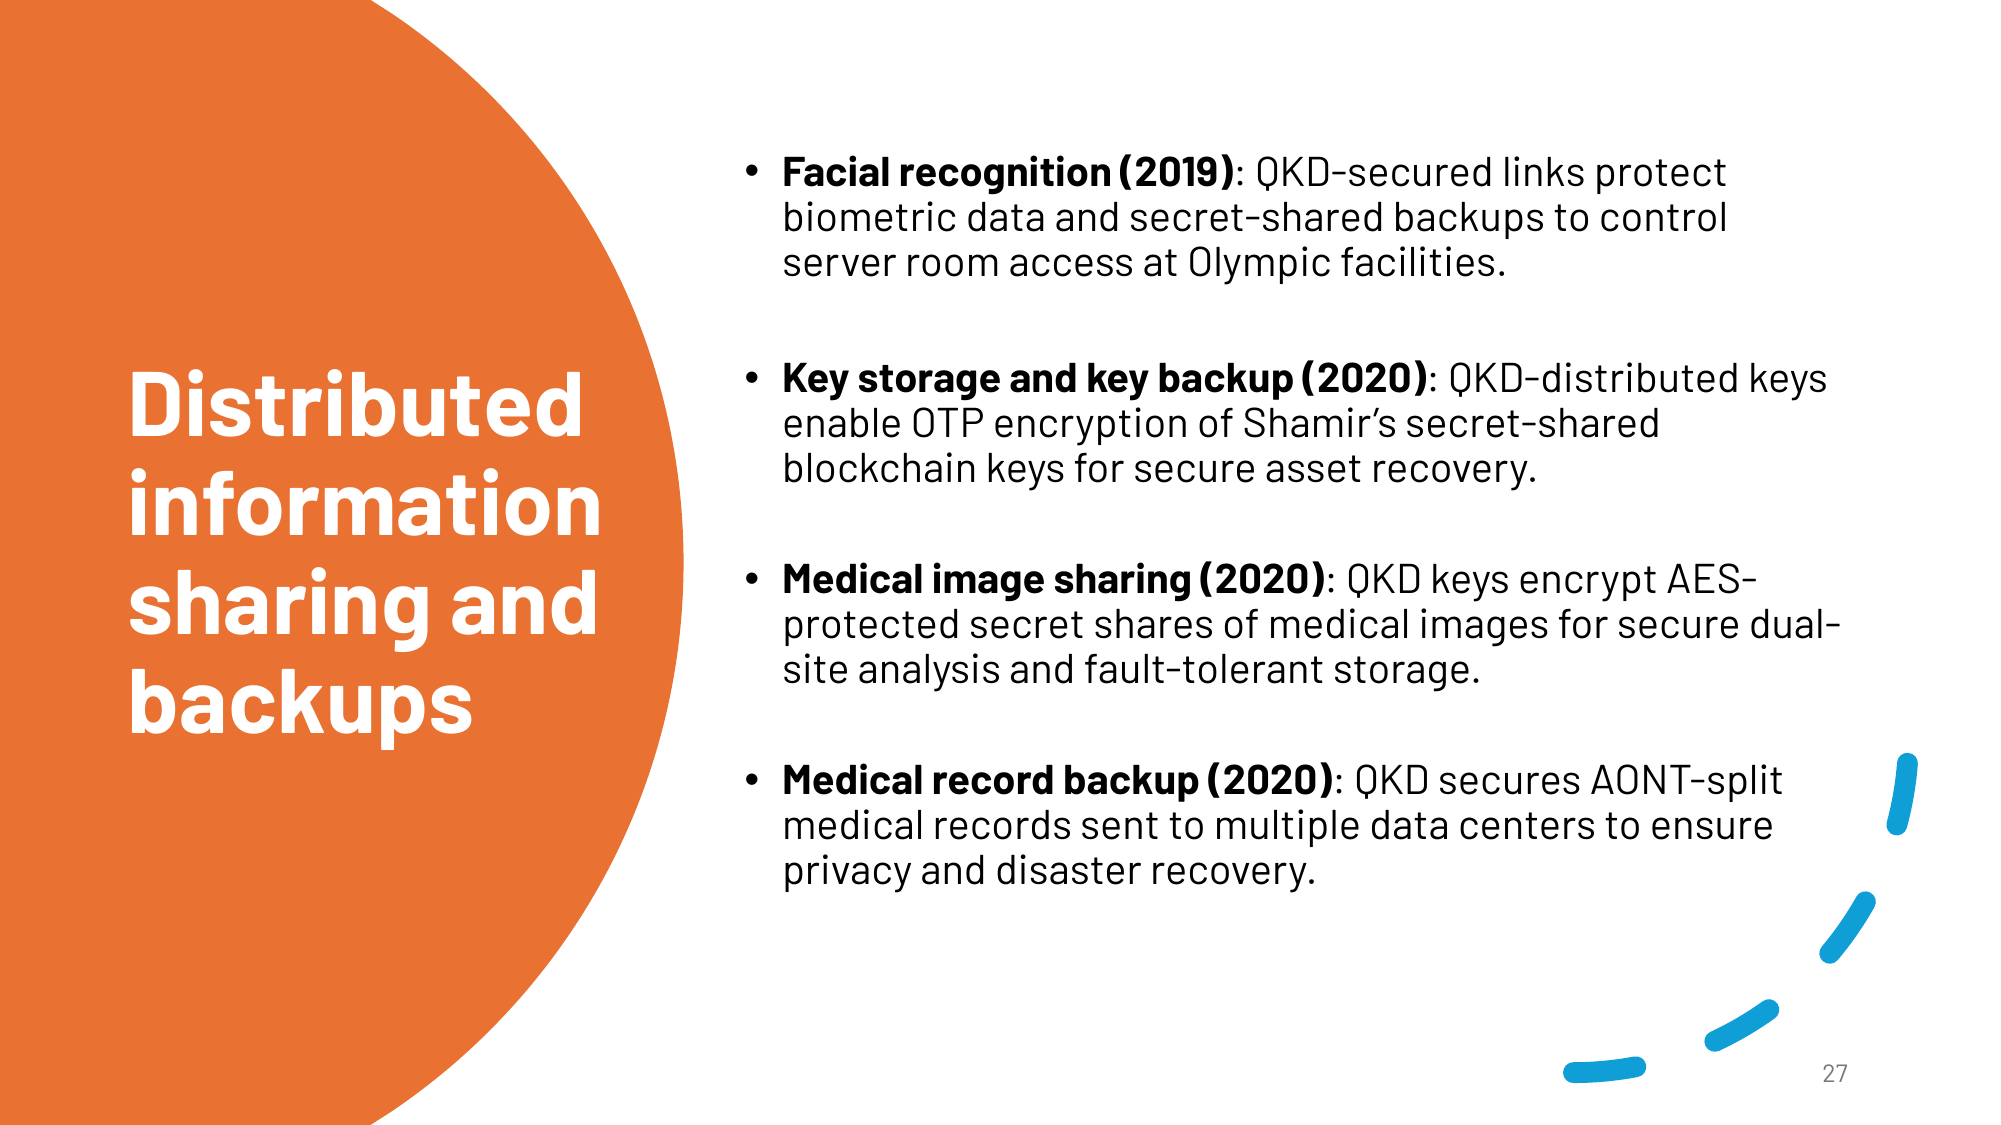

Facial recognition (2019): QKD-secured links protect biometric data and secret-shared backups to control server room access at Olympic facilities.
Key storage and key backup (2020): QKD-distributed keys enable OTP encryption of Shamir’s secret-shared blockchain keys for secure asset recovery.
Medical image sharing (2020): QKD keys encrypt AES-protected secret shares of medical images for secure dual-site analysis and fault-tolerant storage.
Medical record backup (2020): QKD secures AONT-split medical records sent to multiple data centers to ensure privacy and disaster recovery.

# Distributed information sharing and backups

27